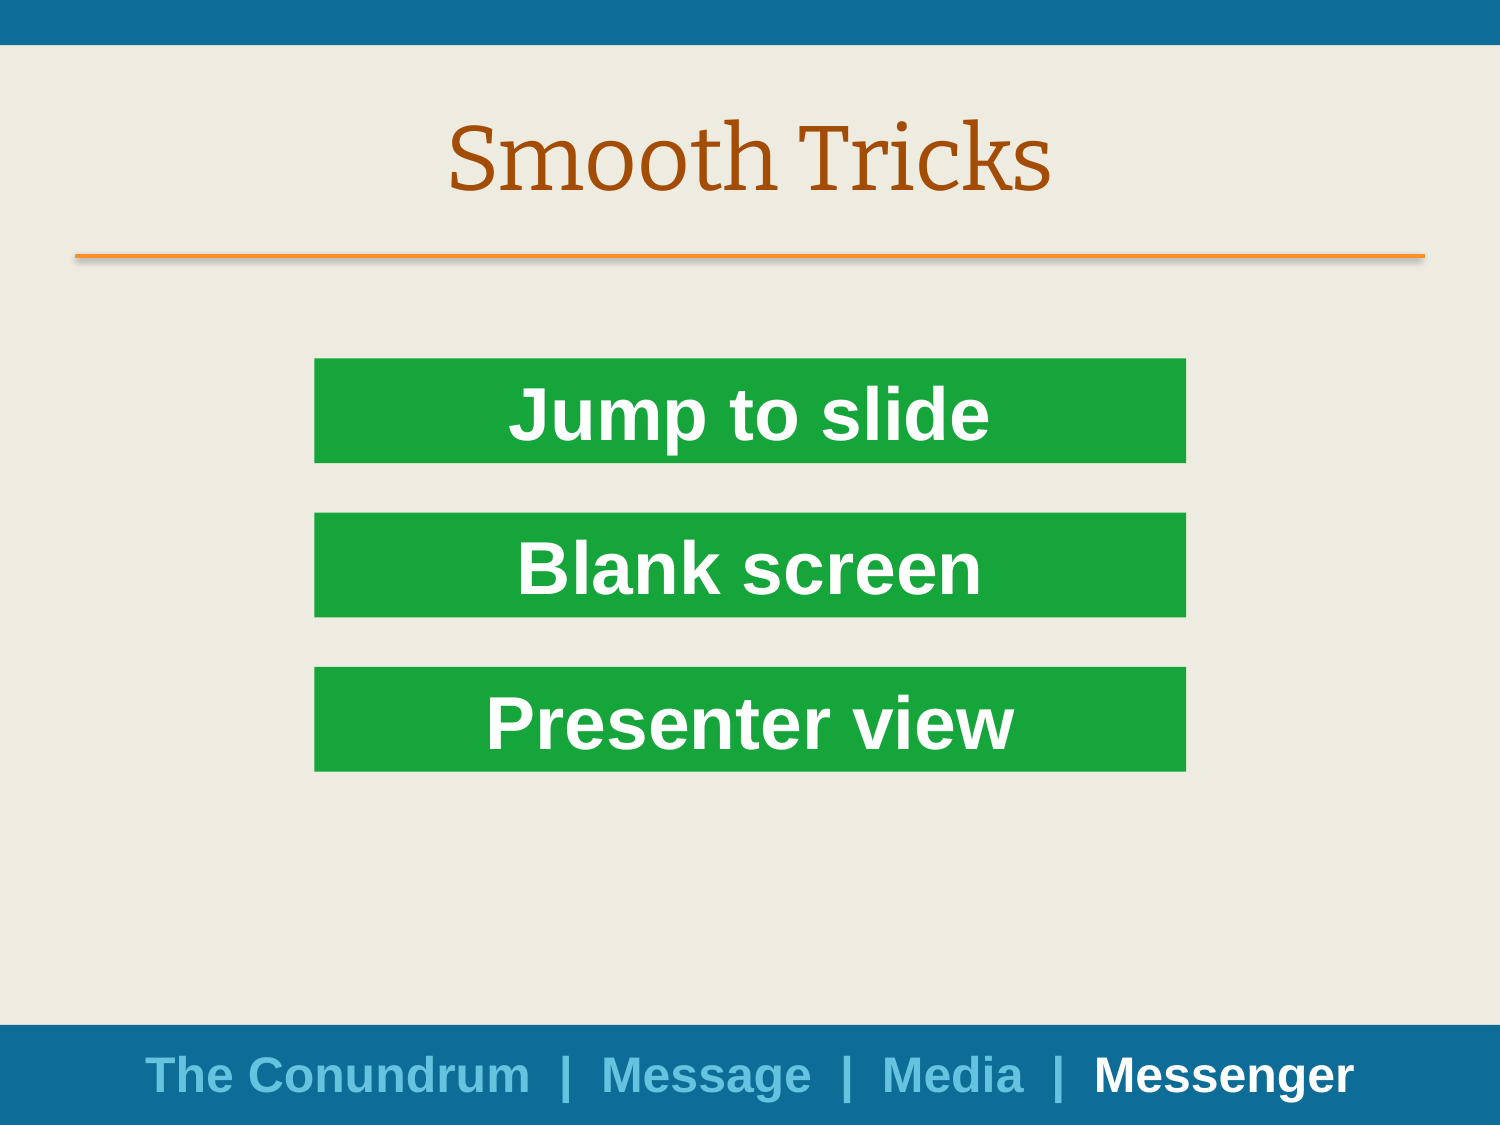

# Smooth Tricks
Jump to slide
Blank screen
Presenter view
The Conundrum  |  Message  |  Media  |  Messenger